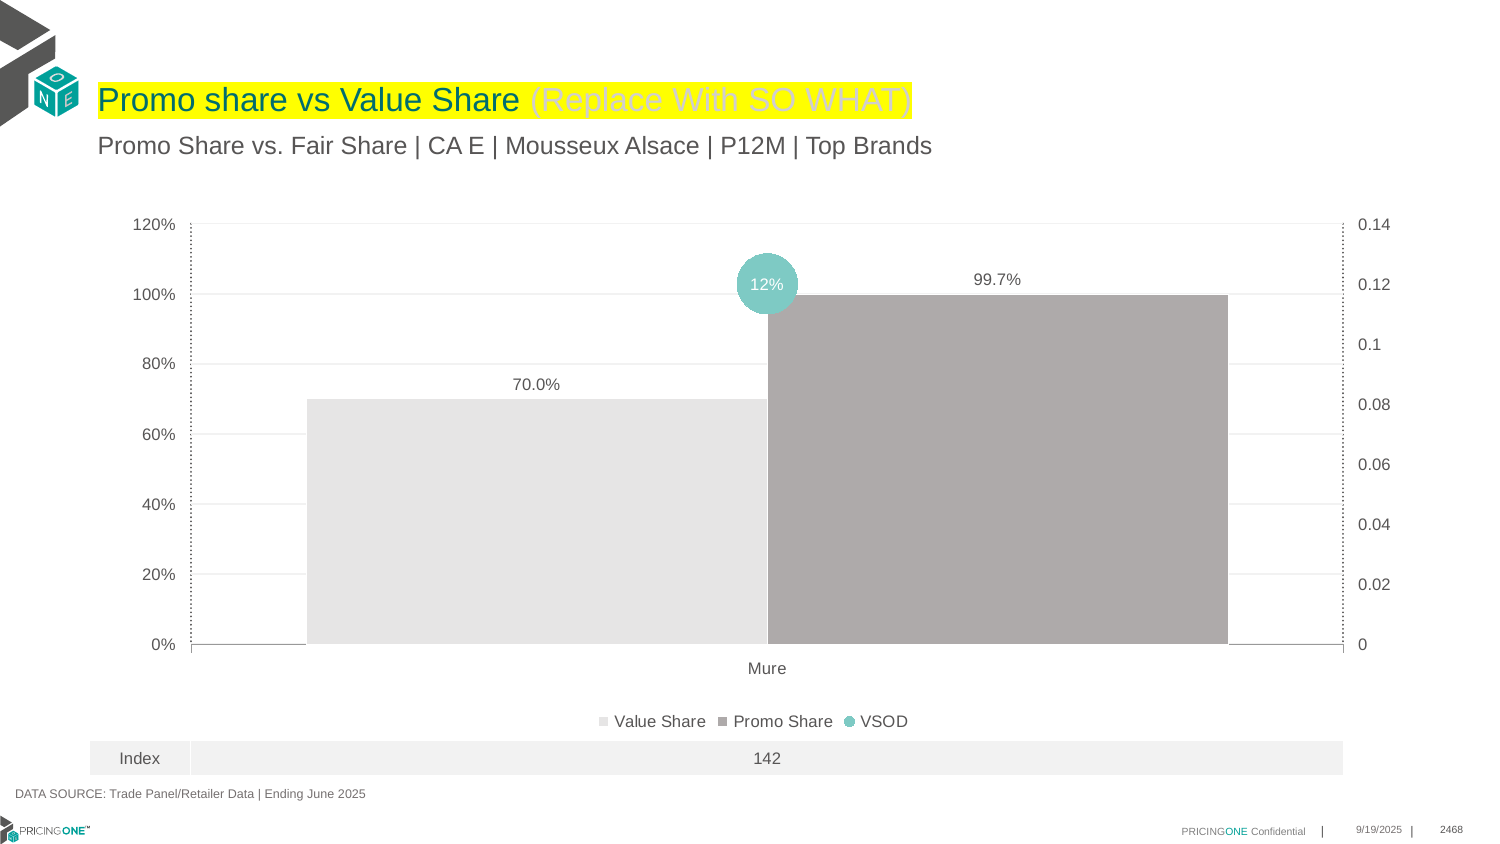

# Promo share vs Value Share (Replace With SO WHAT)
Promo Share vs. Fair Share | CA E | Mousseux Alsace | P12M | Top Brands

### Chart

| Category | Value Share | Promo Share | VSOD |
|---|---|---|---|
| Mure | 0.6998870524128536 | 0.9971804511278195 | 0.12 |
| Index | 142 |
| --- | --- |
DATA SOURCE: Trade Panel/Retailer Data | Ending June 2025

9/19/2025
2468